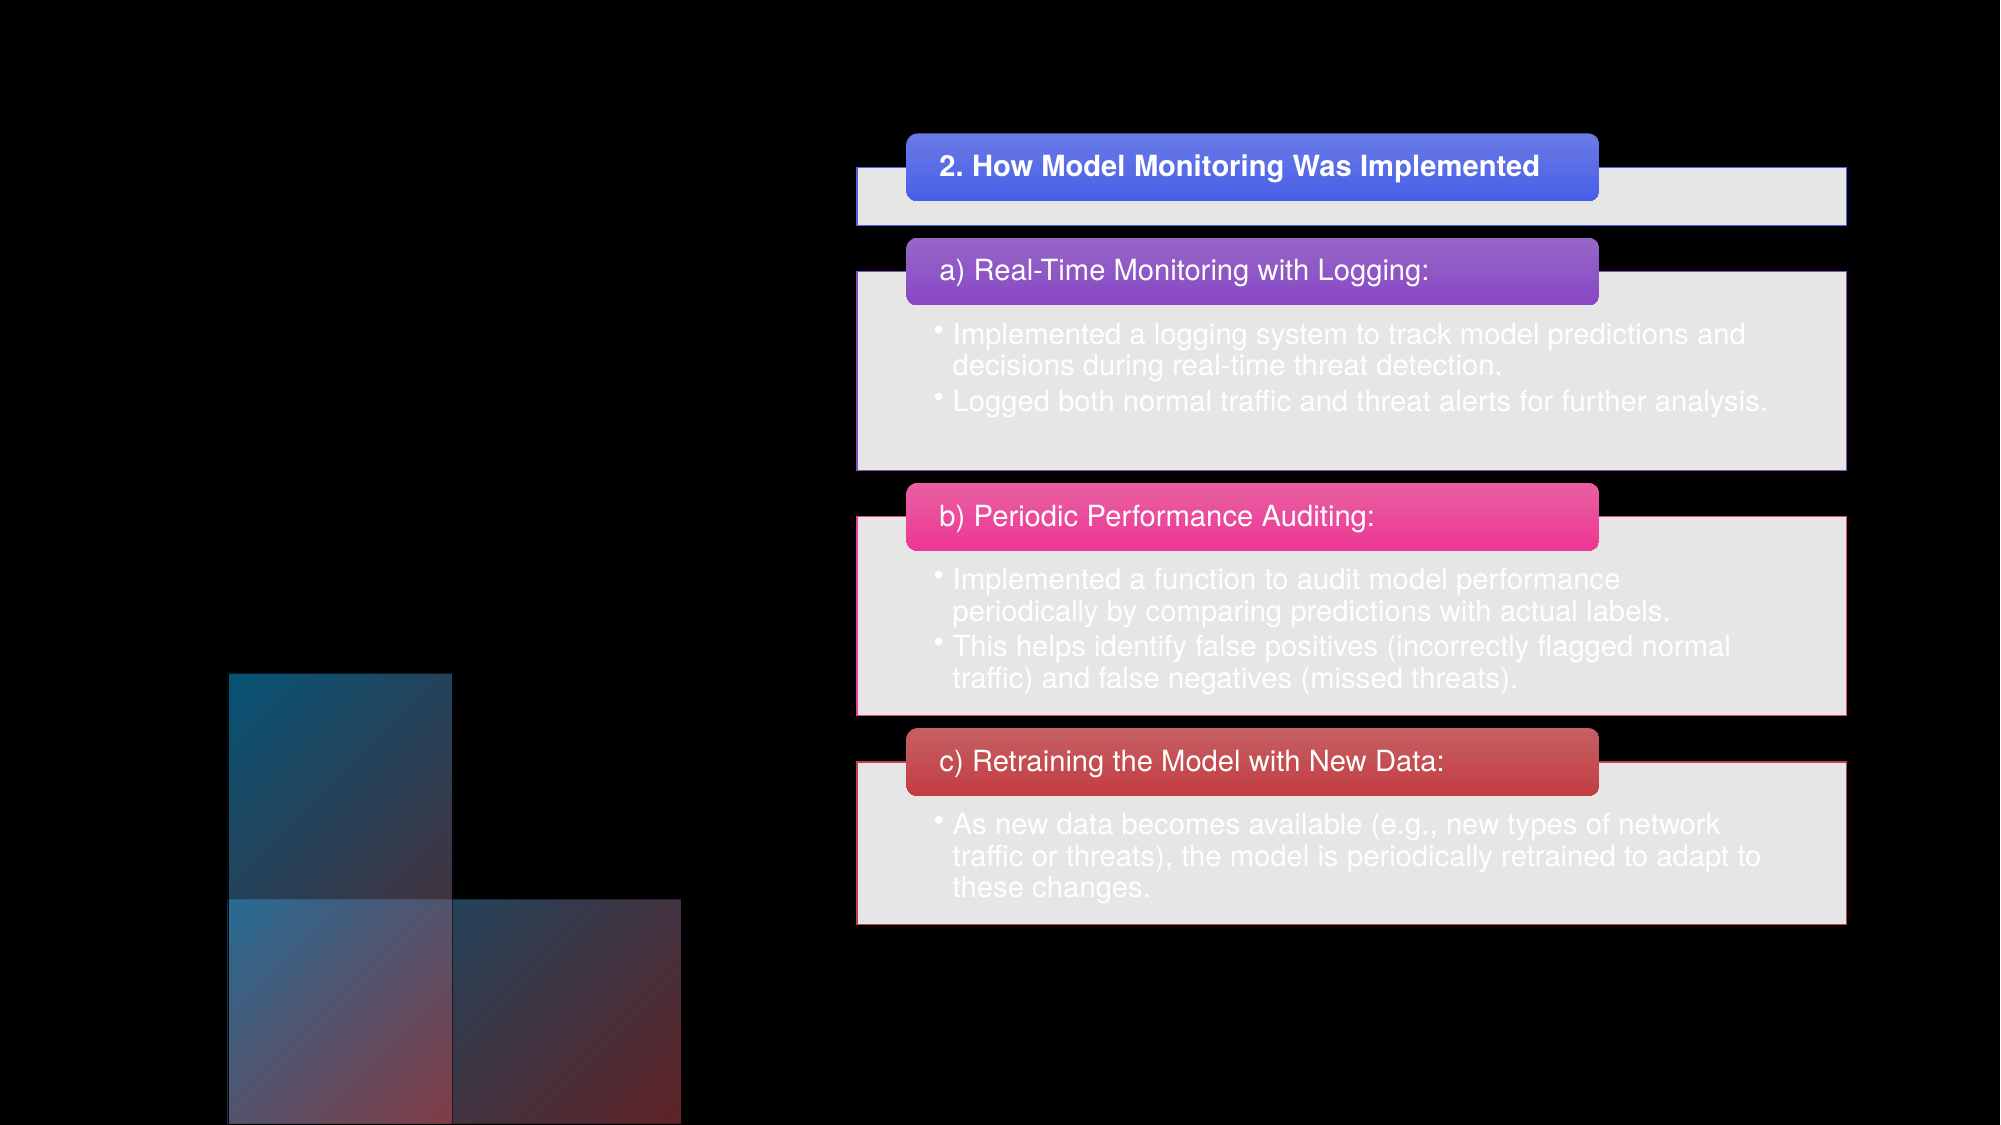

2. How Model Monitoring Was Implemented
Implemented a logging system to track model predictions and decisions during real-time threat detection.
Logged both normal traffic and threat alerts for further analysis.
a) Real-Time Monitoring with Logging:
Implemented a function to audit model performance periodically by comparing predictions with actual labels.
This helps identify false positives (incorrectly flagged normal traffic) and false negatives (missed threats).
b) Periodic Performance Auditing:
As new data becomes available (e.g., new types of network traffic or threats), the model is periodically retrained to adapt to these changes.
c) Retraining the Model with New Data: